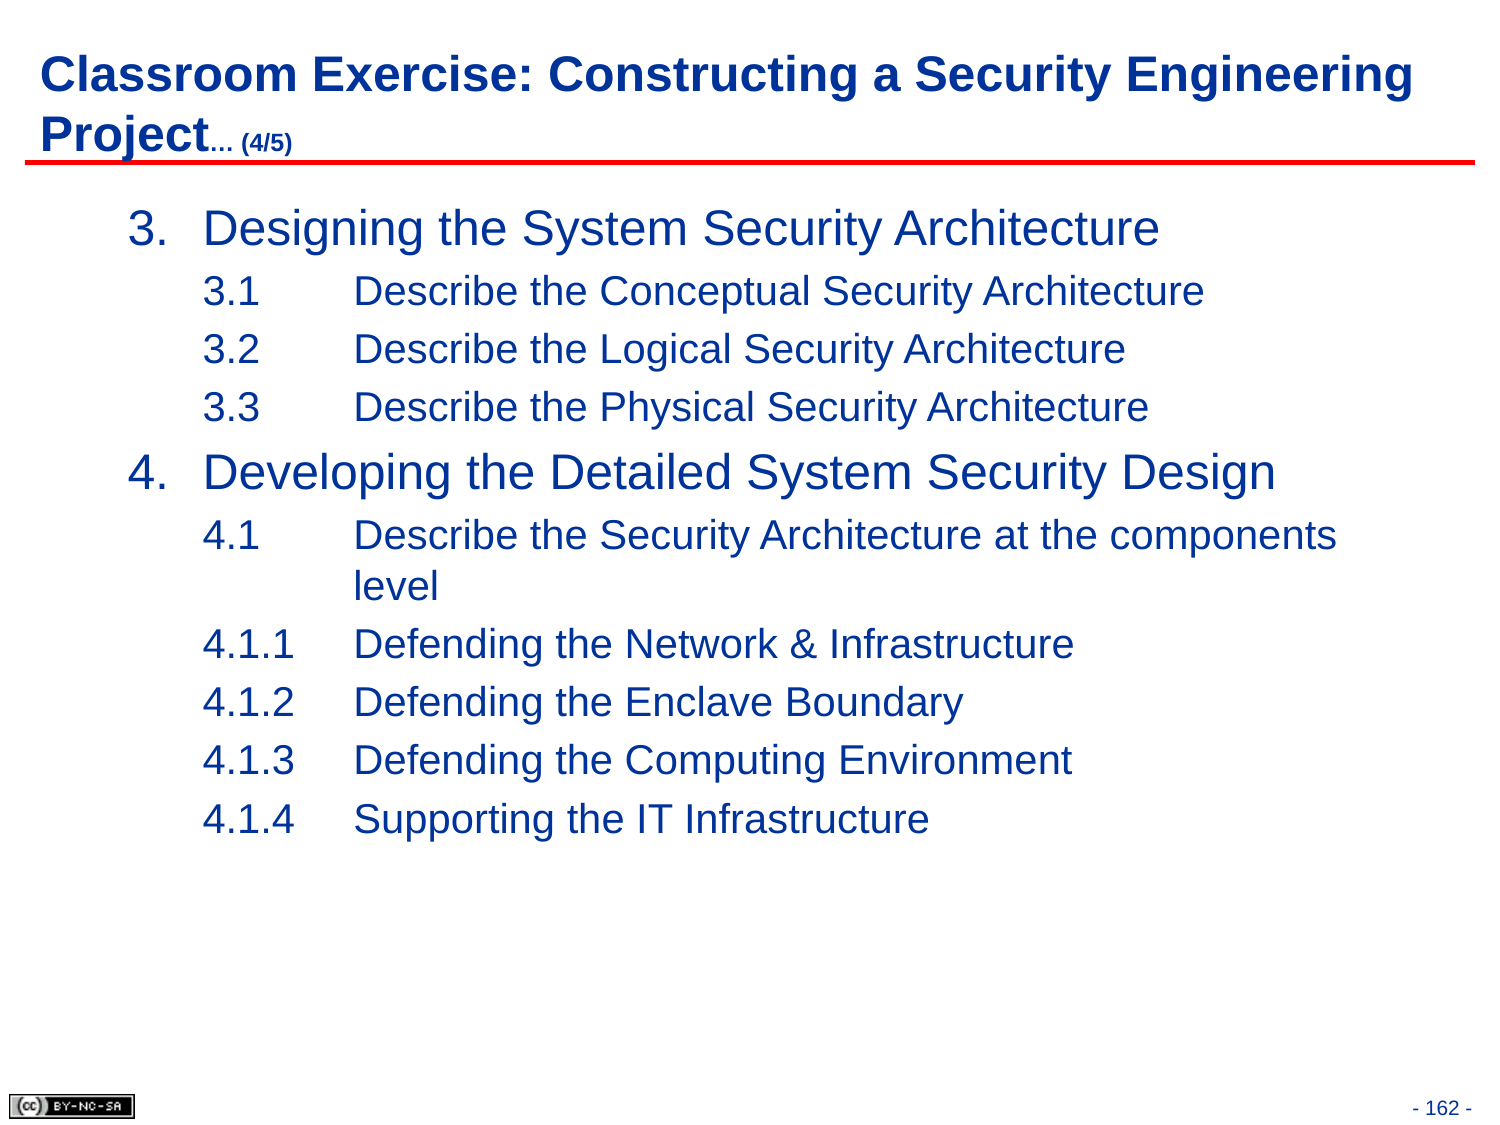

# Classroom Exercise: Constructing a Security Engineering Project… (4/5)
Designing the System Security Architecture
3.1	Describe the Conceptual Security Architecture
3.2	Describe the Logical Security Architecture
3.3	Describe the Physical Security Architecture
Developing the Detailed System Security Design
4.1	Describe the Security Architecture at the components level
4.1.1	Defending the Network & Infrastructure
4.1.2	Defending the Enclave Boundary
4.1.3	Defending the Computing Environment
4.1.4	Supporting the IT Infrastructure
- 162 -